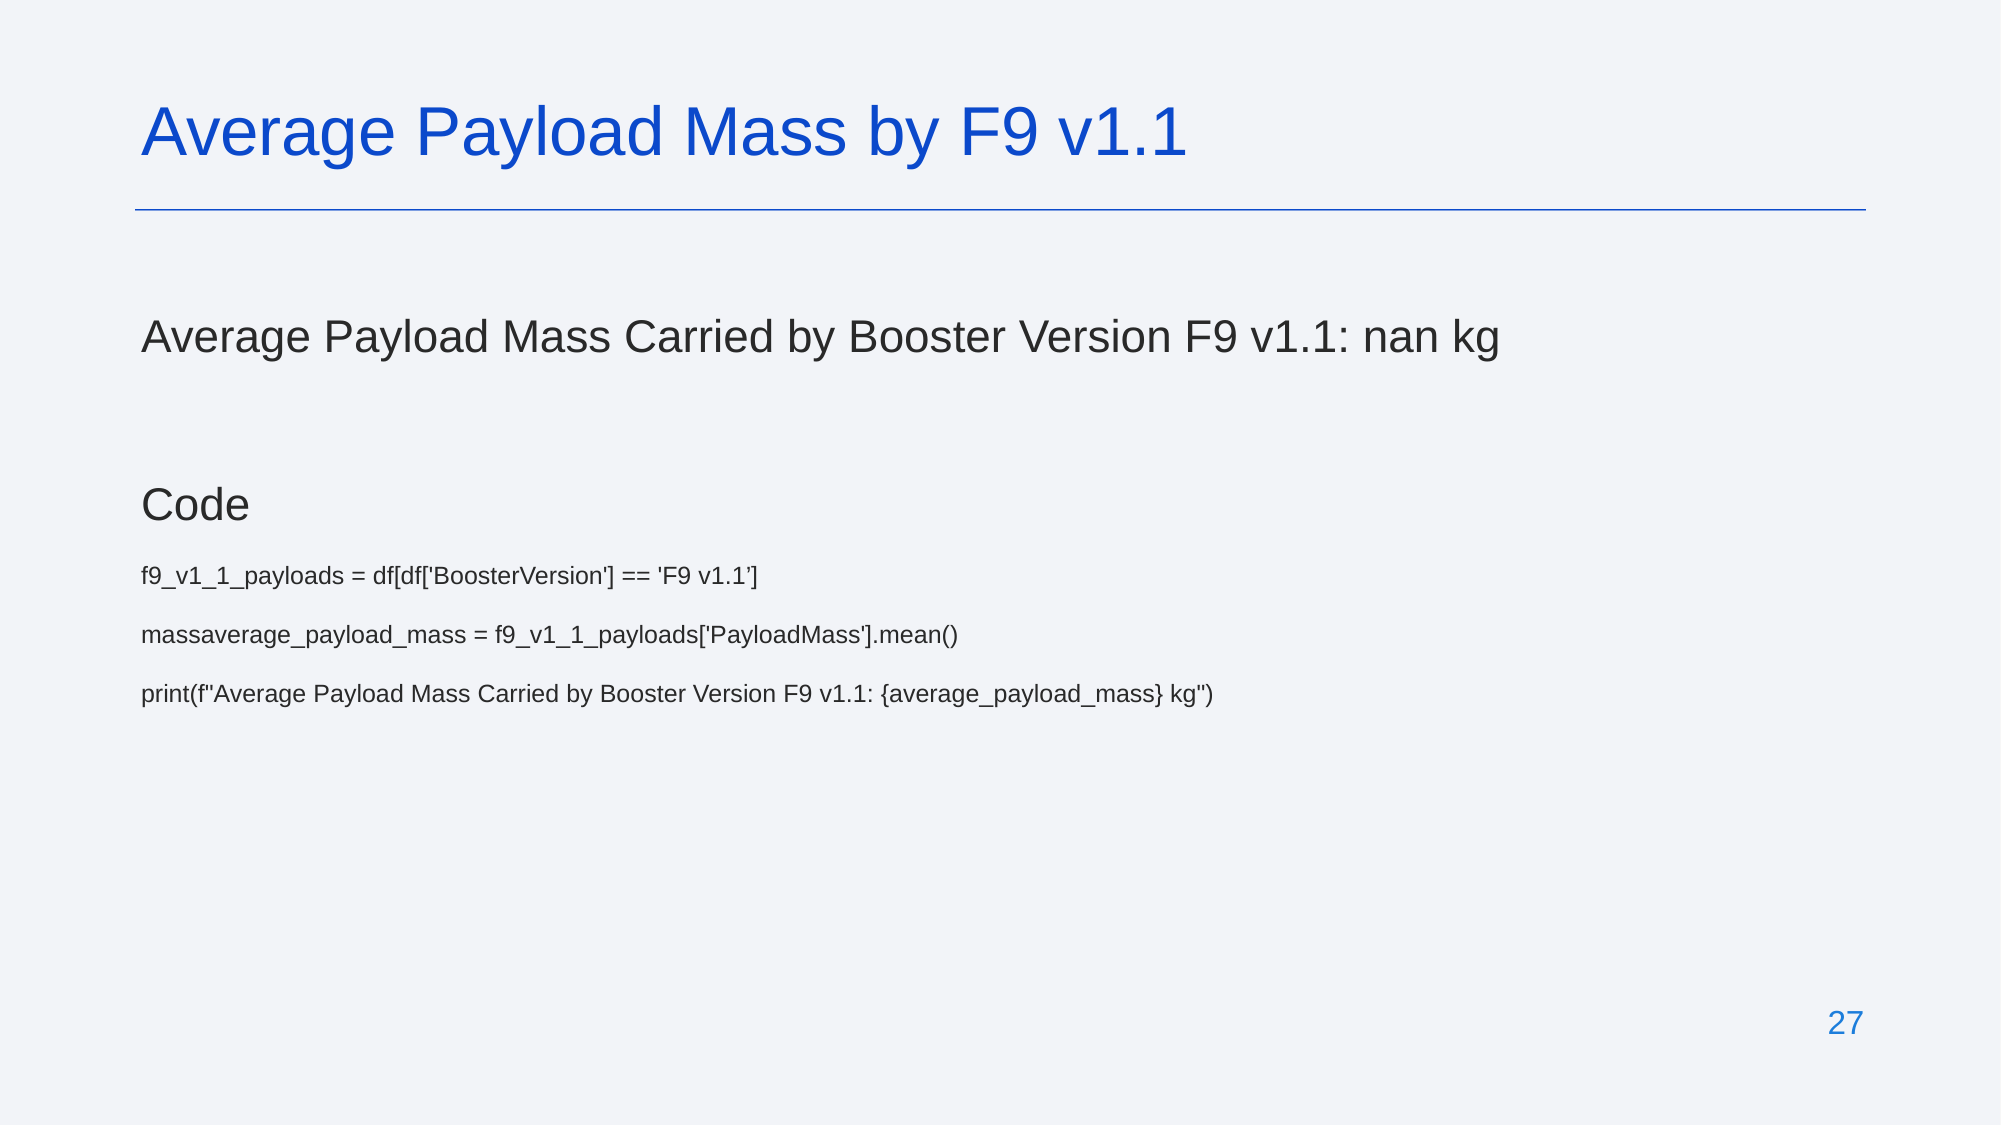

Average Payload Mass by F9 v1.1
Average Payload Mass Carried by Booster Version F9 v1.1: nan kg

Code
f9_v1_1_payloads = df[df['BoosterVersion'] == 'F9 v1.1’]
massaverage_payload_mass = f9_v1_1_payloads['PayloadMass'].mean()
print(f"Average Payload Mass Carried by Booster Version F9 v1.1: {average_payload_mass} kg")
27